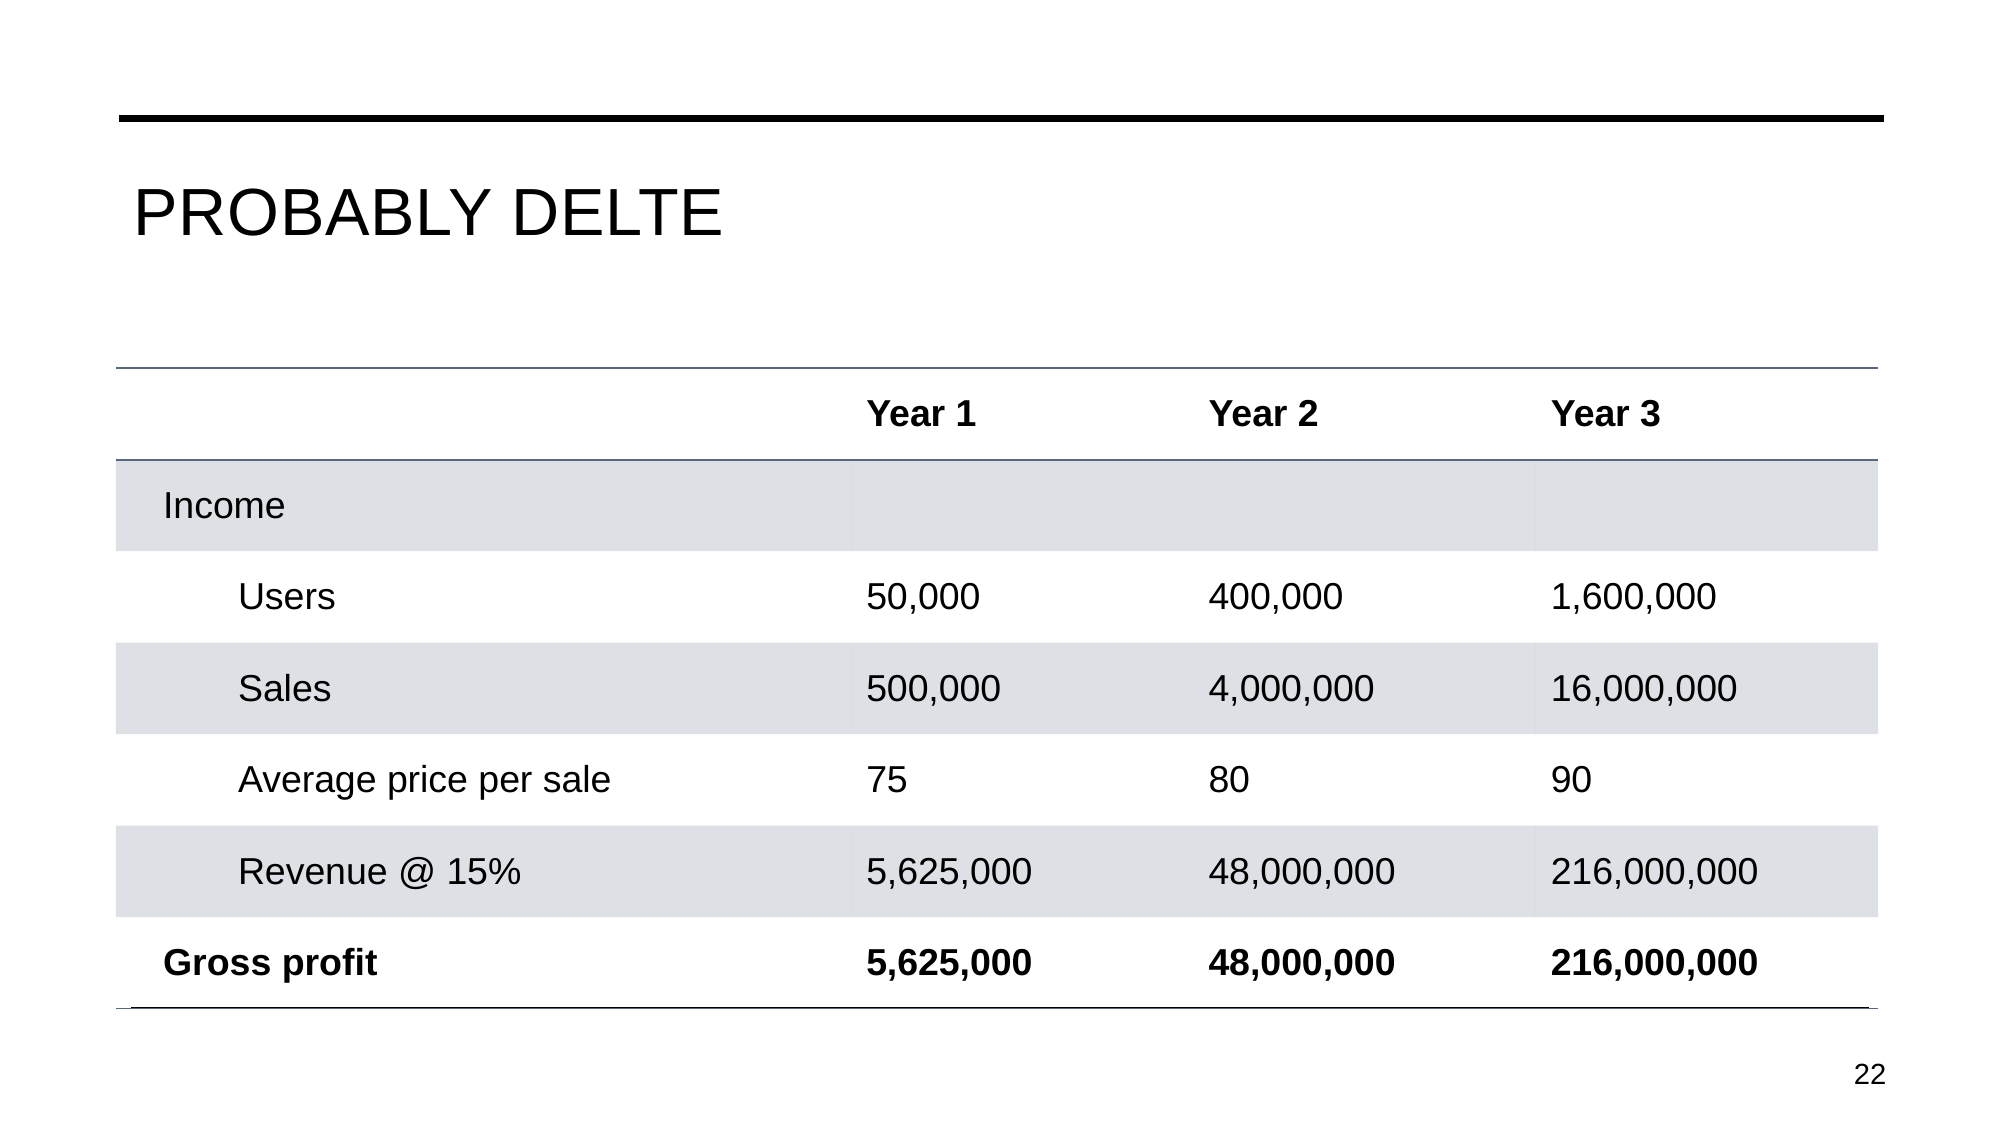

# Probably delte
|  | Year 1 | Year 2 | Year 3 |
| --- | --- | --- | --- |
| Income |  |  |  |
| Users | 50,000 | 400,000 | 1,600,000 |
| Sales | 500,000 | 4,000,000 | 16,000,000 |
| Average price per sale | 75 | 80 | 90 |
| Revenue @ 15% | 5,625,000 | 48,000,000 | 216,000,000 |
| Gross profit | 5,625,000 | 48,000,000 | 216,000,000 |
22